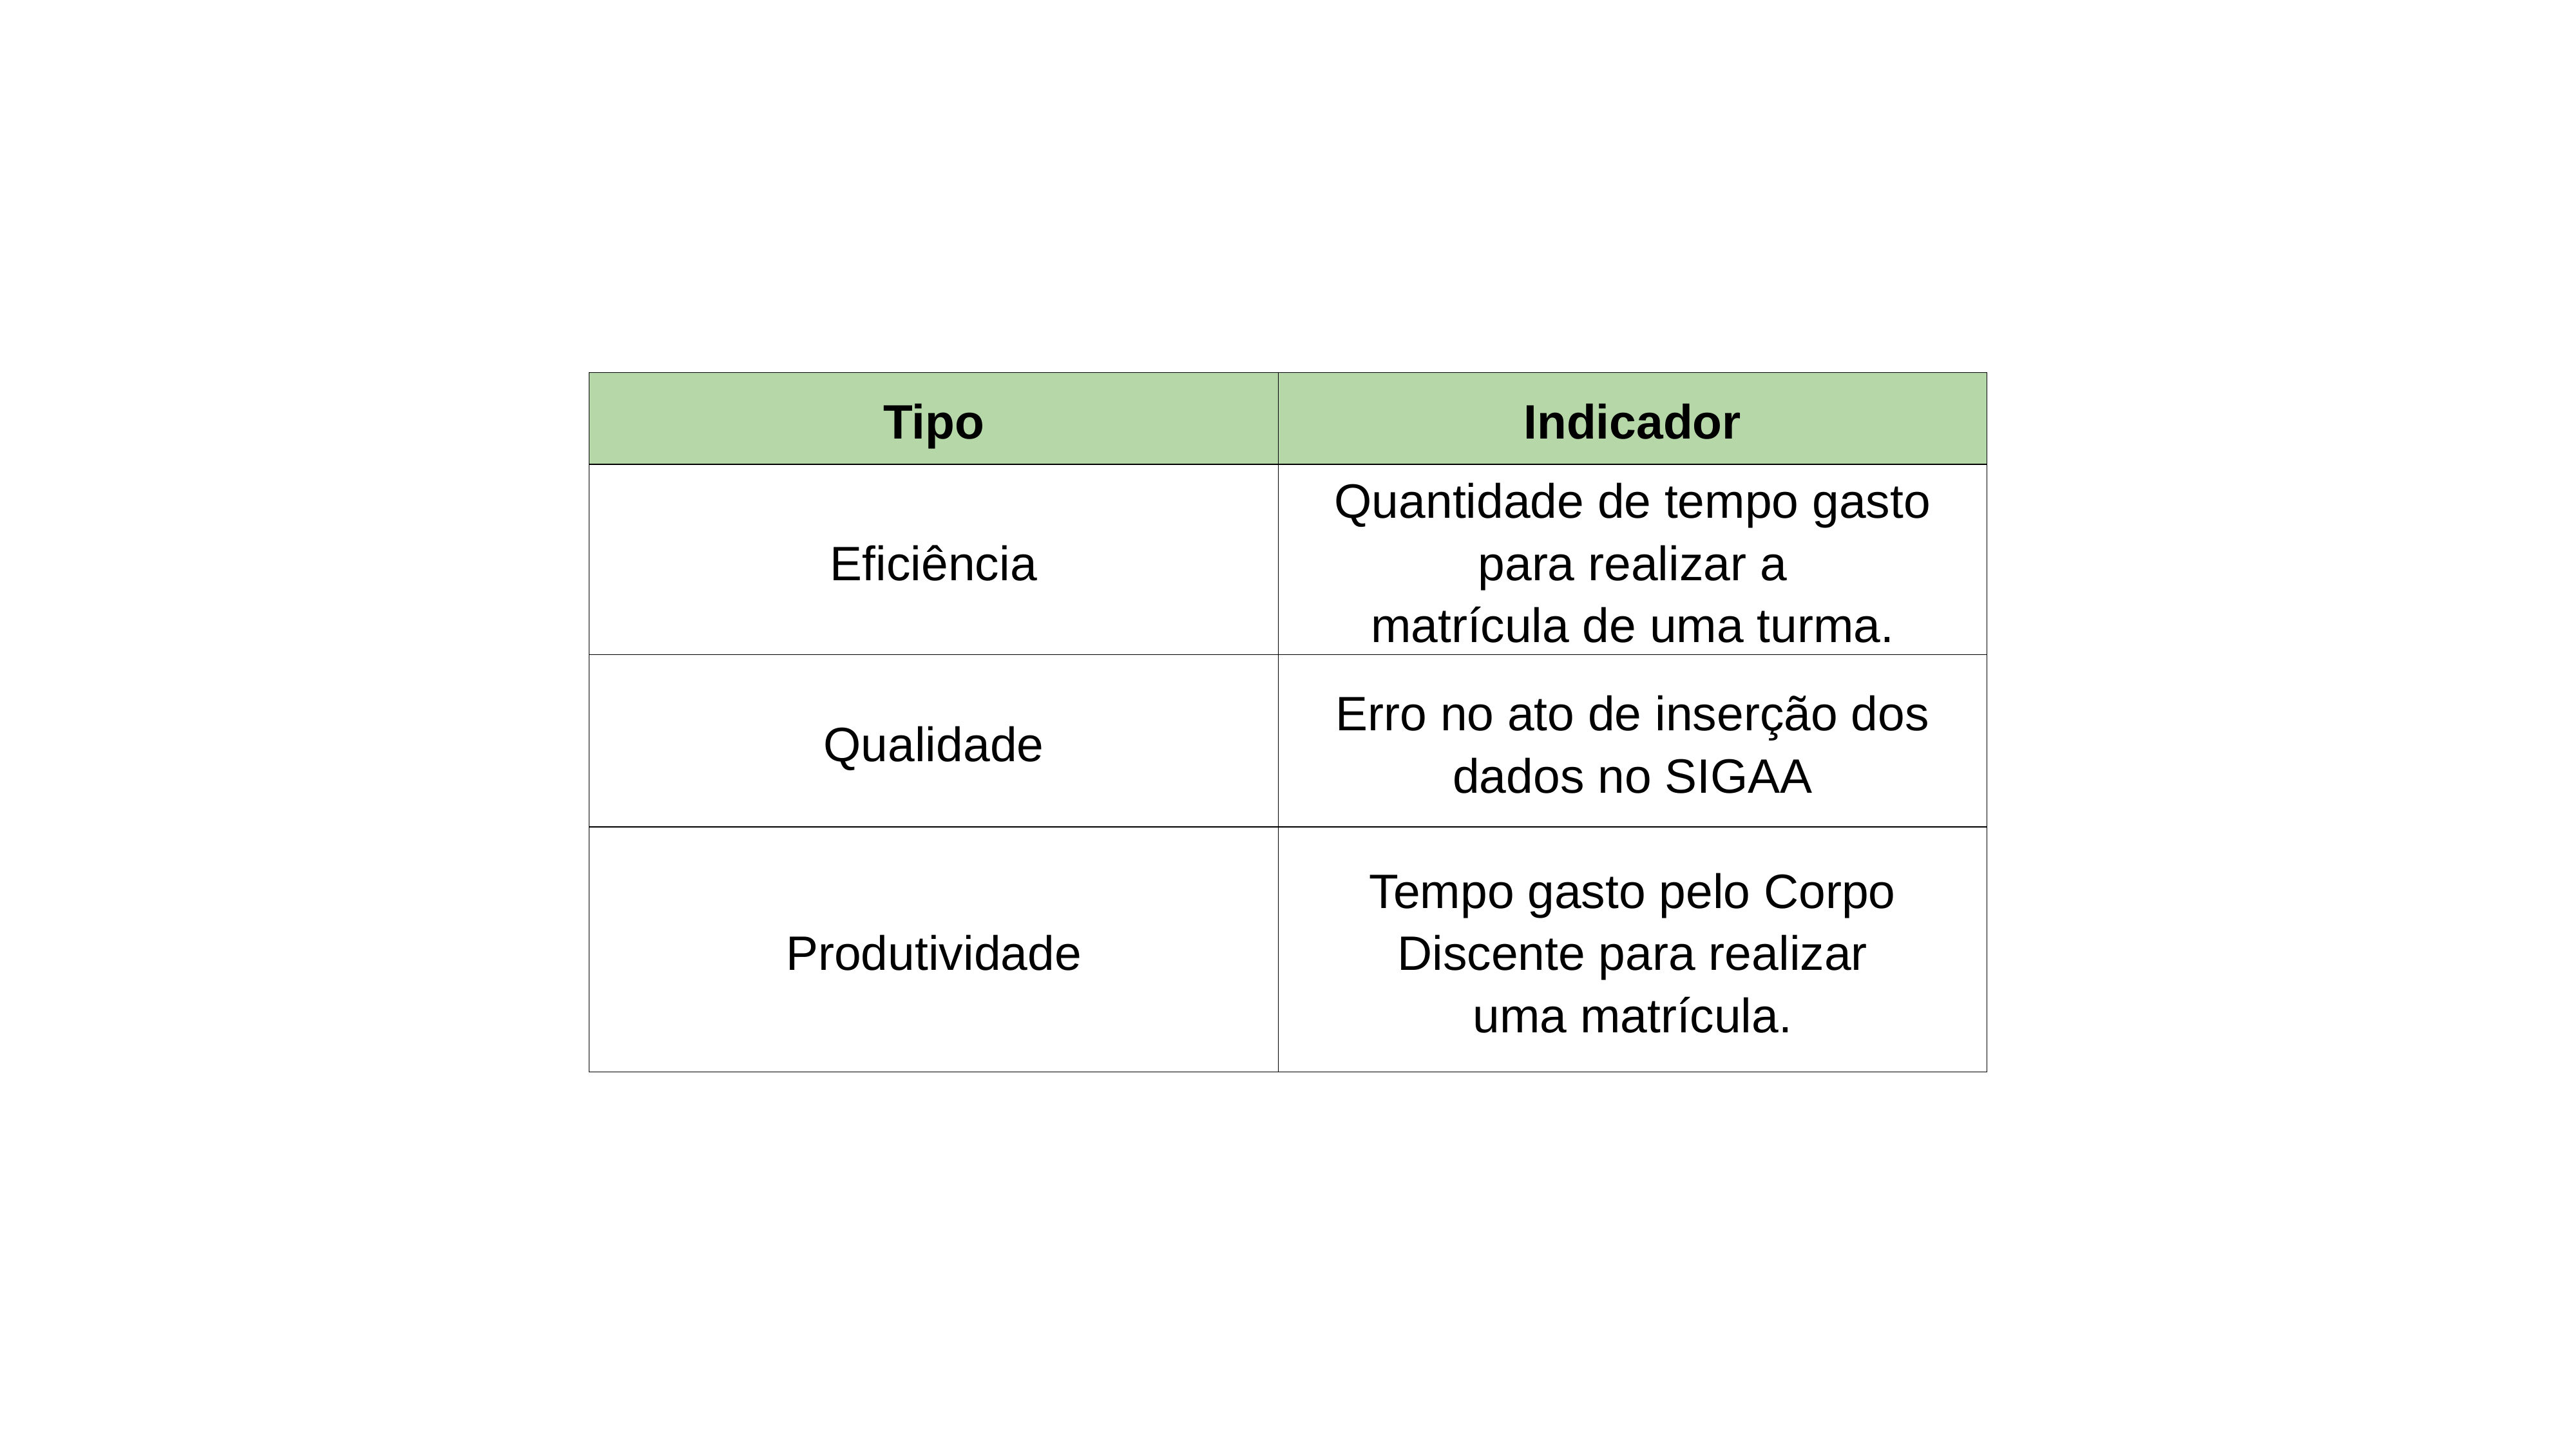

| Tipo | Indicador |
| --- | --- |
| Eficiência | Quantidade de tempo gasto para realizar a matrícula de uma turma. |
| Qualidade | Erro no ato de inserção dos dados no SIGAA |
| Produtividade | Tempo gasto pelo Corpo Discente para realizar uma matrícula. |